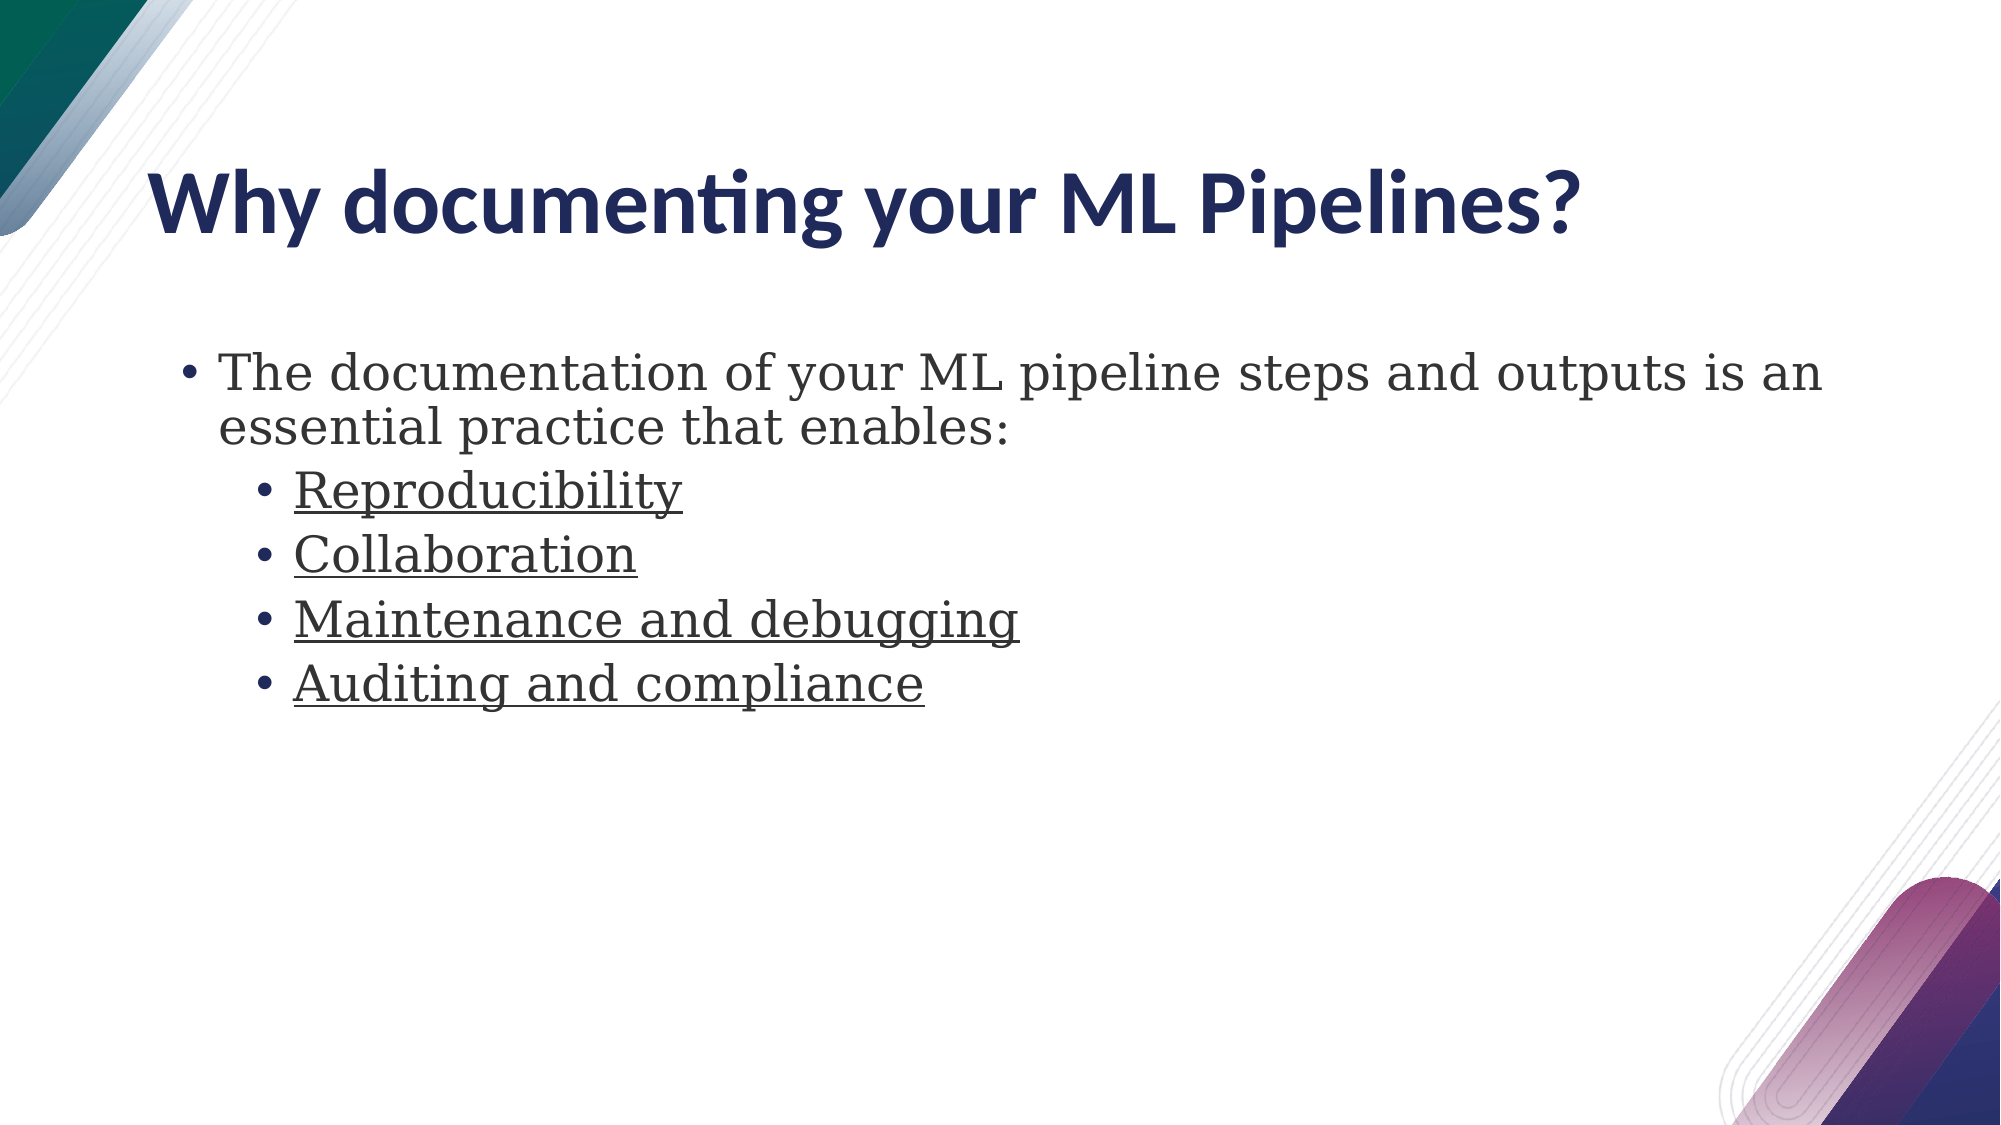

# Why documenting your ML Pipelines?
The documentation of your ML pipeline steps and outputs is an essential practice that enables:
Reproducibility
Collaboration
Maintenance and debugging
Auditing and compliance